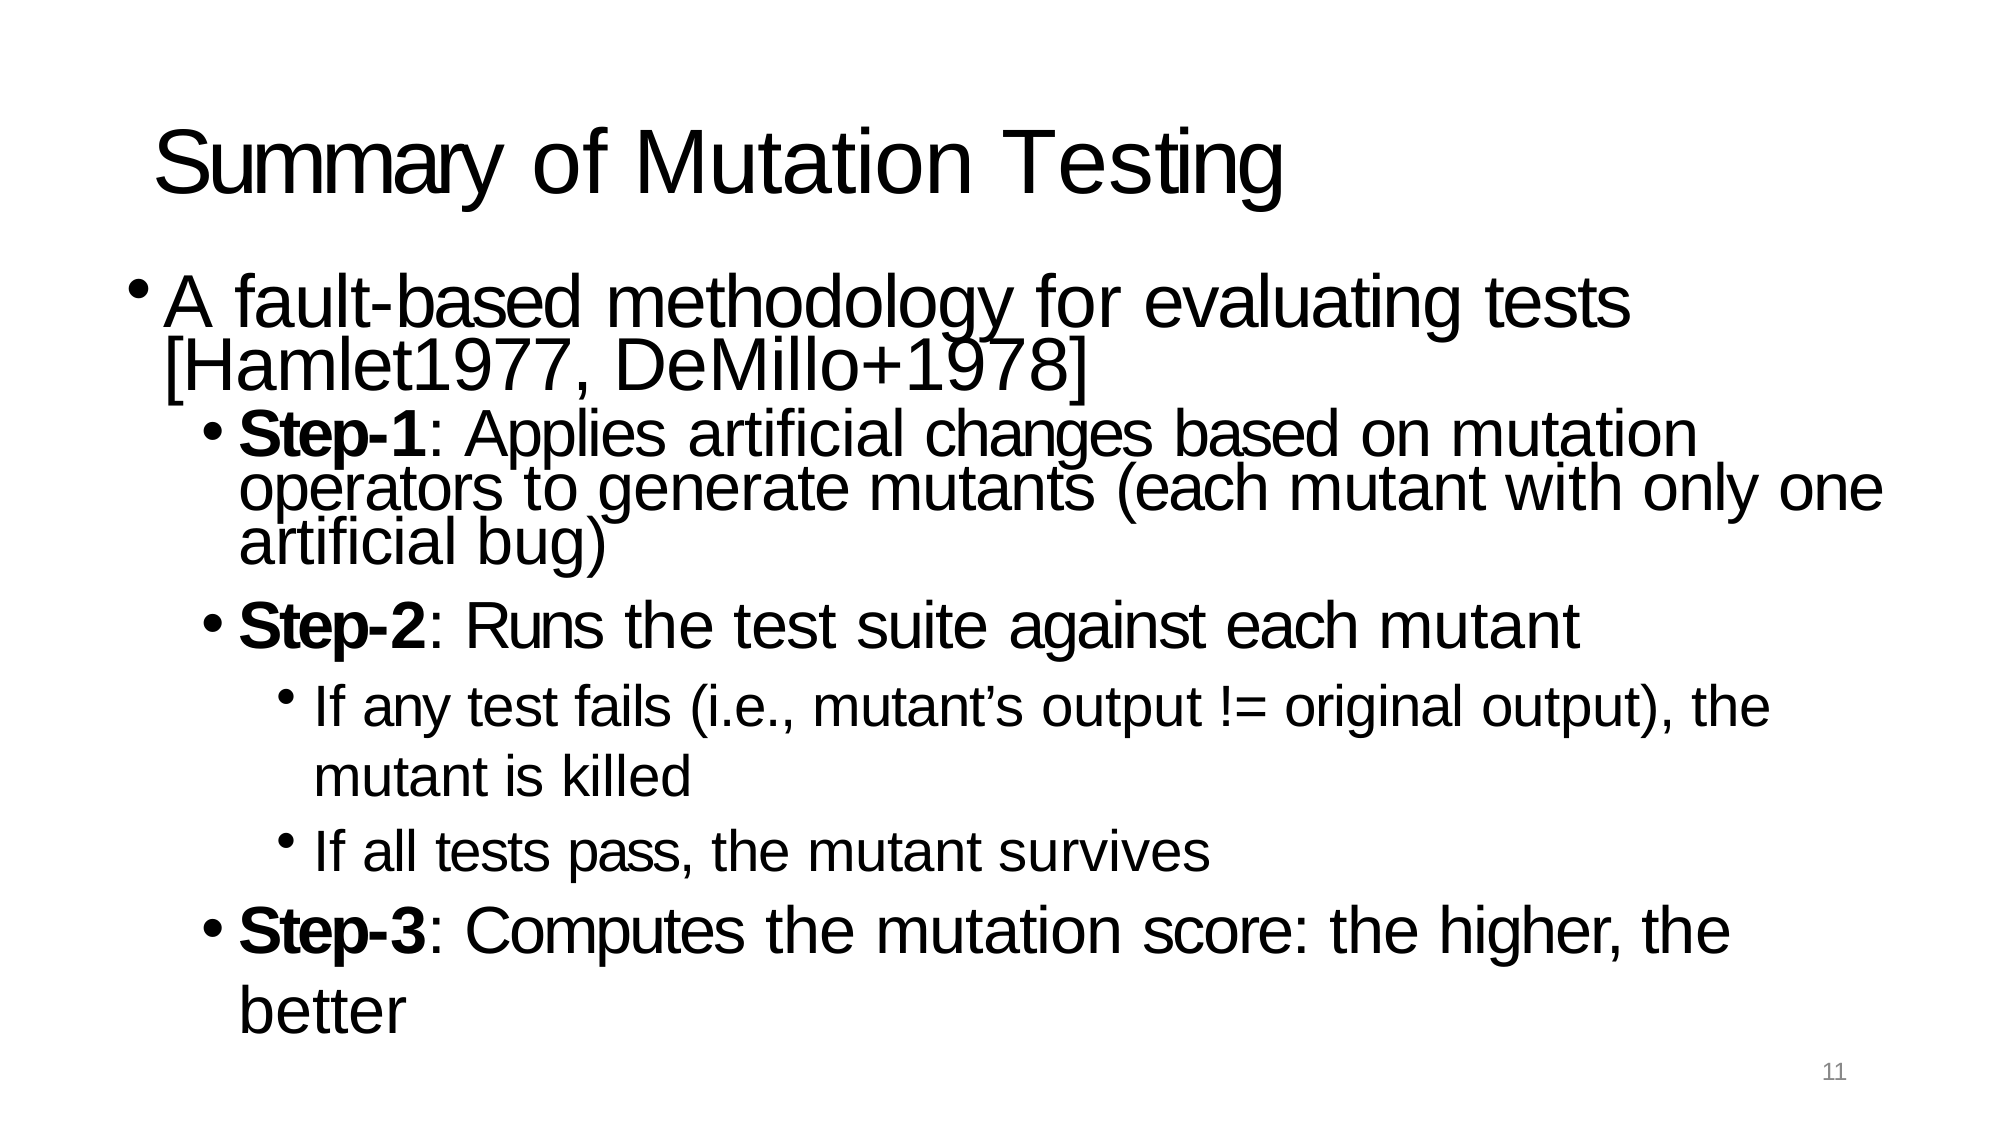

# Summary of Mutation Testing
A fault-based methodology for evaluating tests [Hamlet1977, DeMillo+1978]
Step-1: Applies artificial changes based on mutation operators to generate mutants (each mutant with only one artificial bug)
Step-2: Runs the test suite against each mutant
If any test fails (i.e., mutant’s output != original output), the mutant is killed
If all tests pass, the mutant survives
Step-3: Computes the mutation score: the higher, the better
11